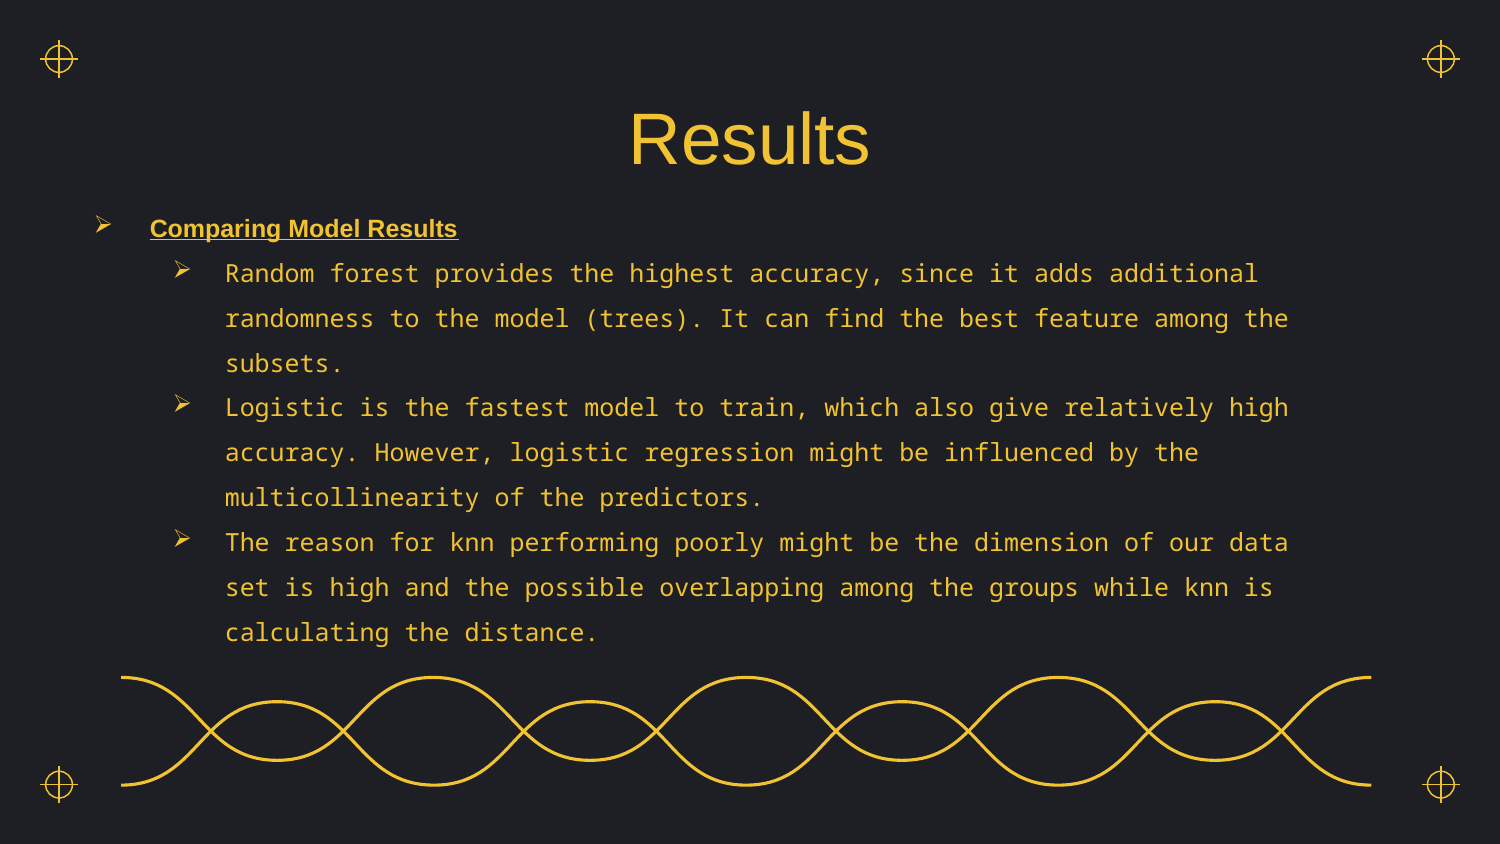

# Results

Comparing Model Results
Random forest provides the highest accuracy, since it adds additional randomness to the model (trees). It can find the best feature among the subsets.
Logistic is the fastest model to train, which also give relatively high accuracy. However, logistic regression might be influenced by the multicollinearity of the predictors.
The reason for knn performing poorly might be the dimension of our data set is high and the possible overlapping among the groups while knn is calculating the distance.